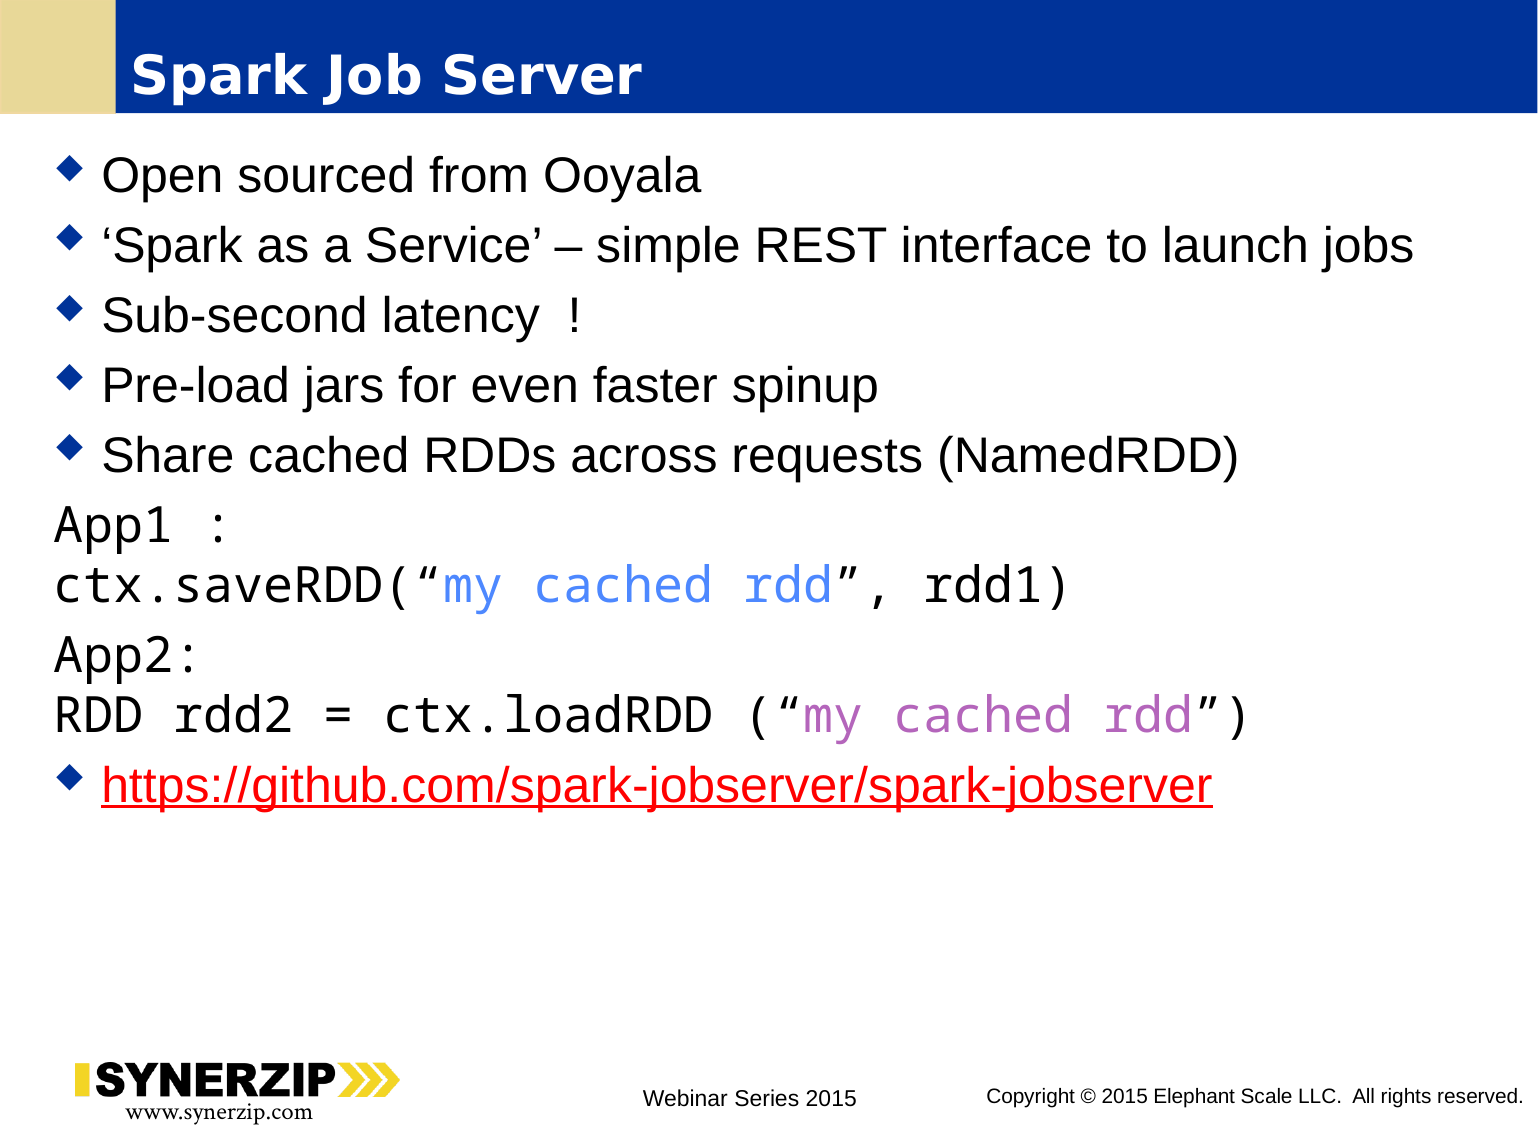

# Spark Job Server
Open sourced from Ooyala
‘Spark as a Service’ – simple REST interface to launch jobs
Sub-second latency  !
Pre-load jars for even faster spinup
Share cached RDDs across requests (NamedRDD)
App1 :
ctx.saveRDD(“my cached rdd”, rdd1)
App2:
RDD rdd2 = ctx.loadRDD (“my cached rdd”)
https://github.com/spark-jobserver/spark-jobserver